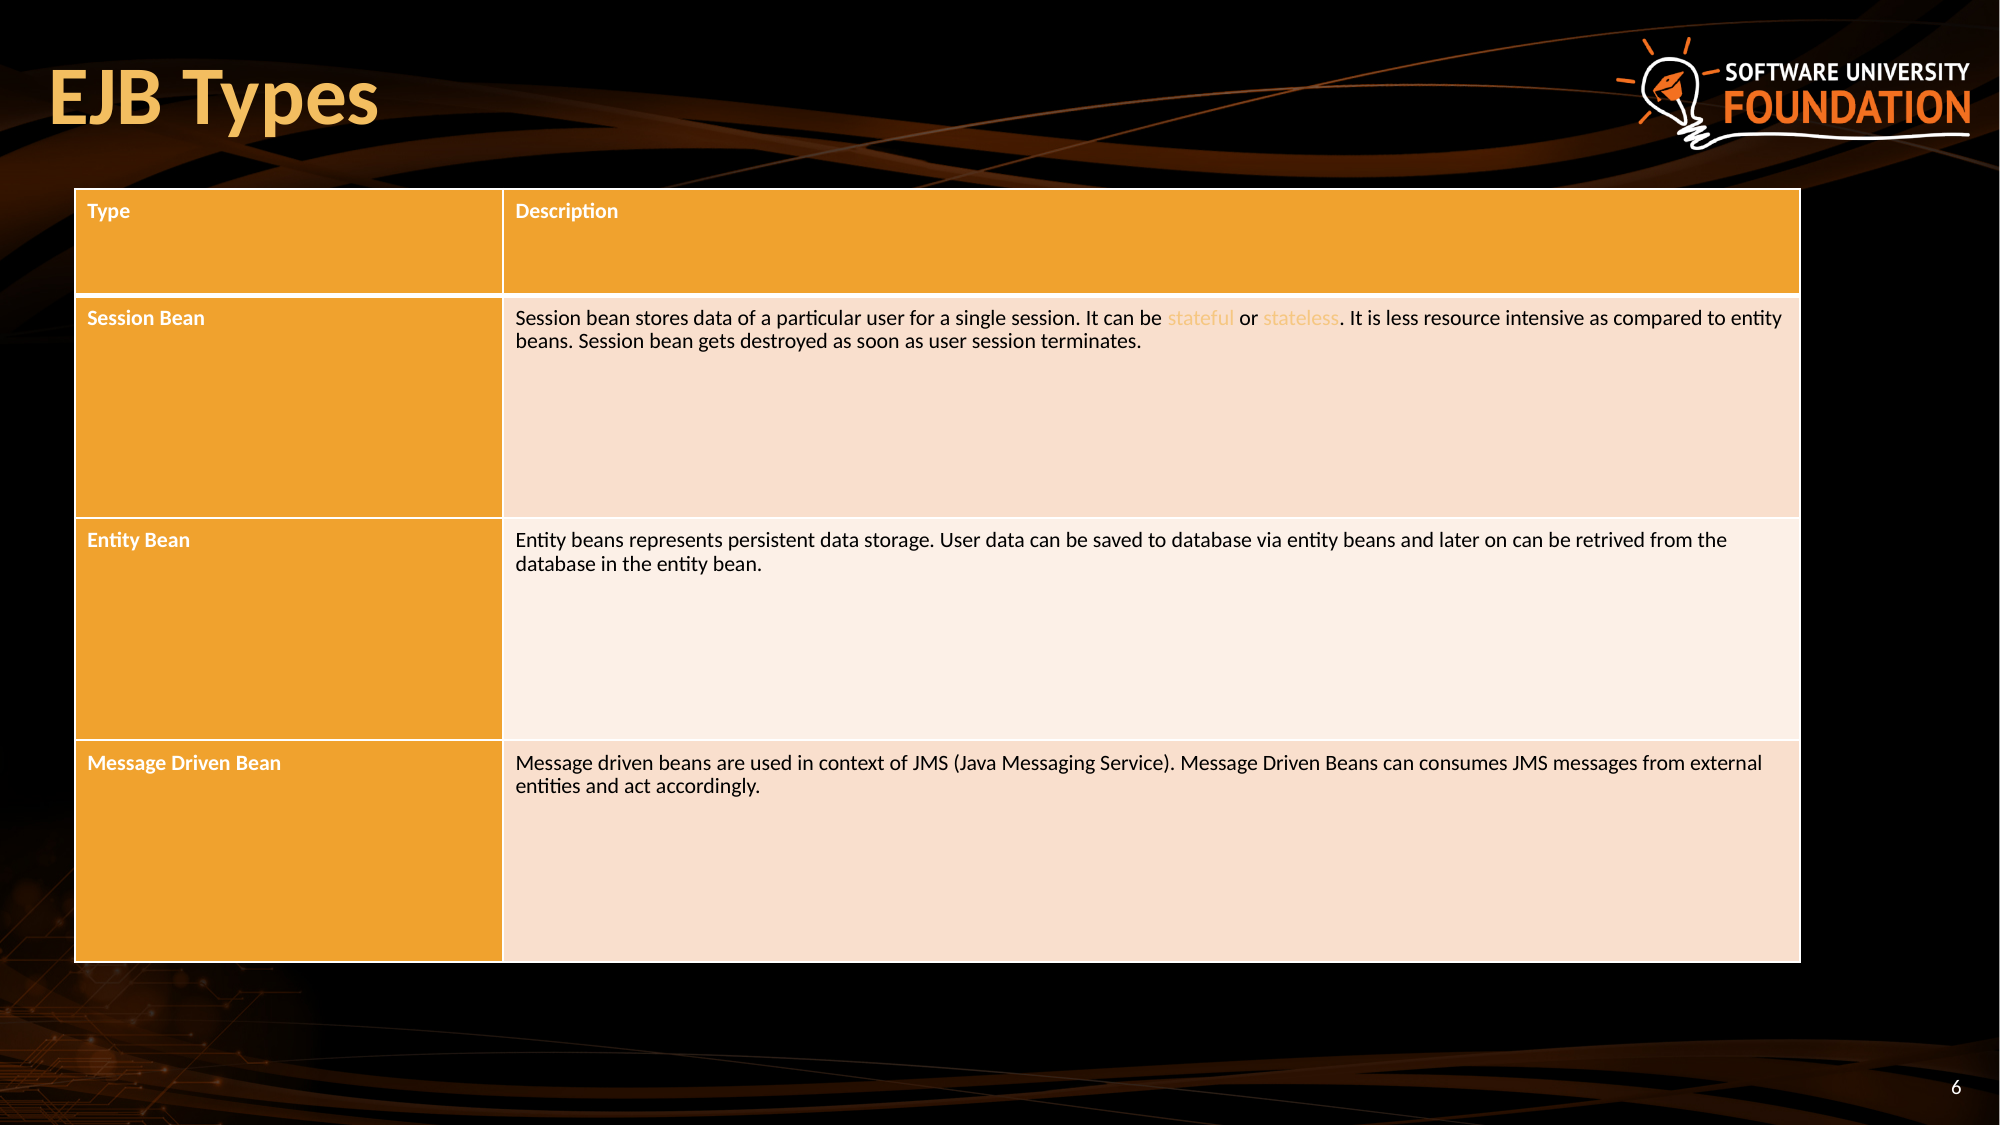

# EJB Types
| Type | Description |
| --- | --- |
| Session Bean | Session bean stores data of a particular user for a single session. It can be stateful or stateless. It is less resource intensive as compared to entity beans. Session bean gets destroyed as soon as user session terminates. |
| Entity Bean | Entity beans represents persistent data storage. User data can be saved to database via entity beans and later on can be retrived from the database in the entity bean. |
| Message Driven Bean | Message driven beans are used in context of JMS (Java Messaging Service). Message Driven Beans can consumes JMS messages from external entities and act accordingly. |

6